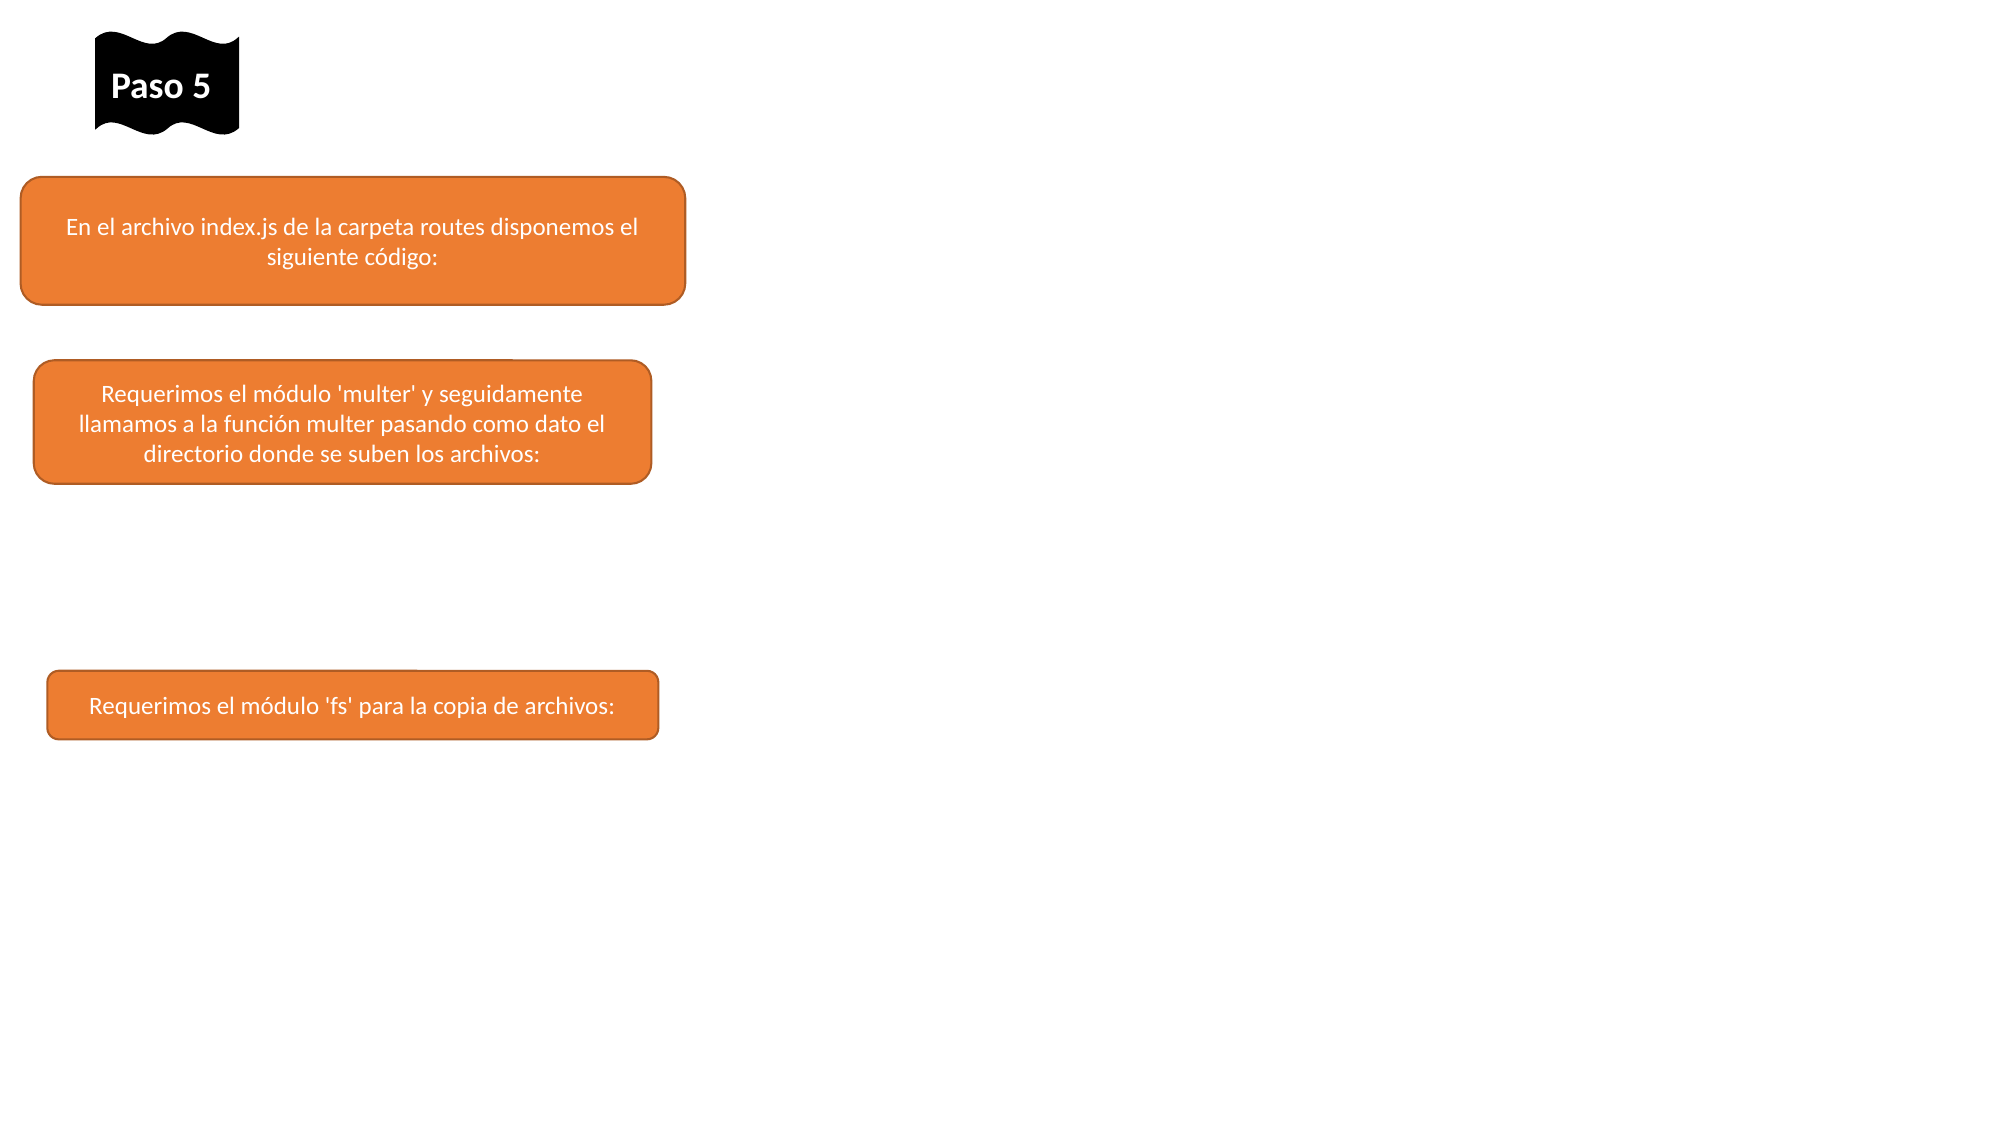

Paso 5

En el archivo index.js de la carpeta routes disponemos el siguiente código:

Requerimos el módulo 'multer' y seguidamente llamamos a la función multer pasando como dato el directorio donde se suben los archivos:
Requerimos el módulo 'fs' para la copia de archivos: